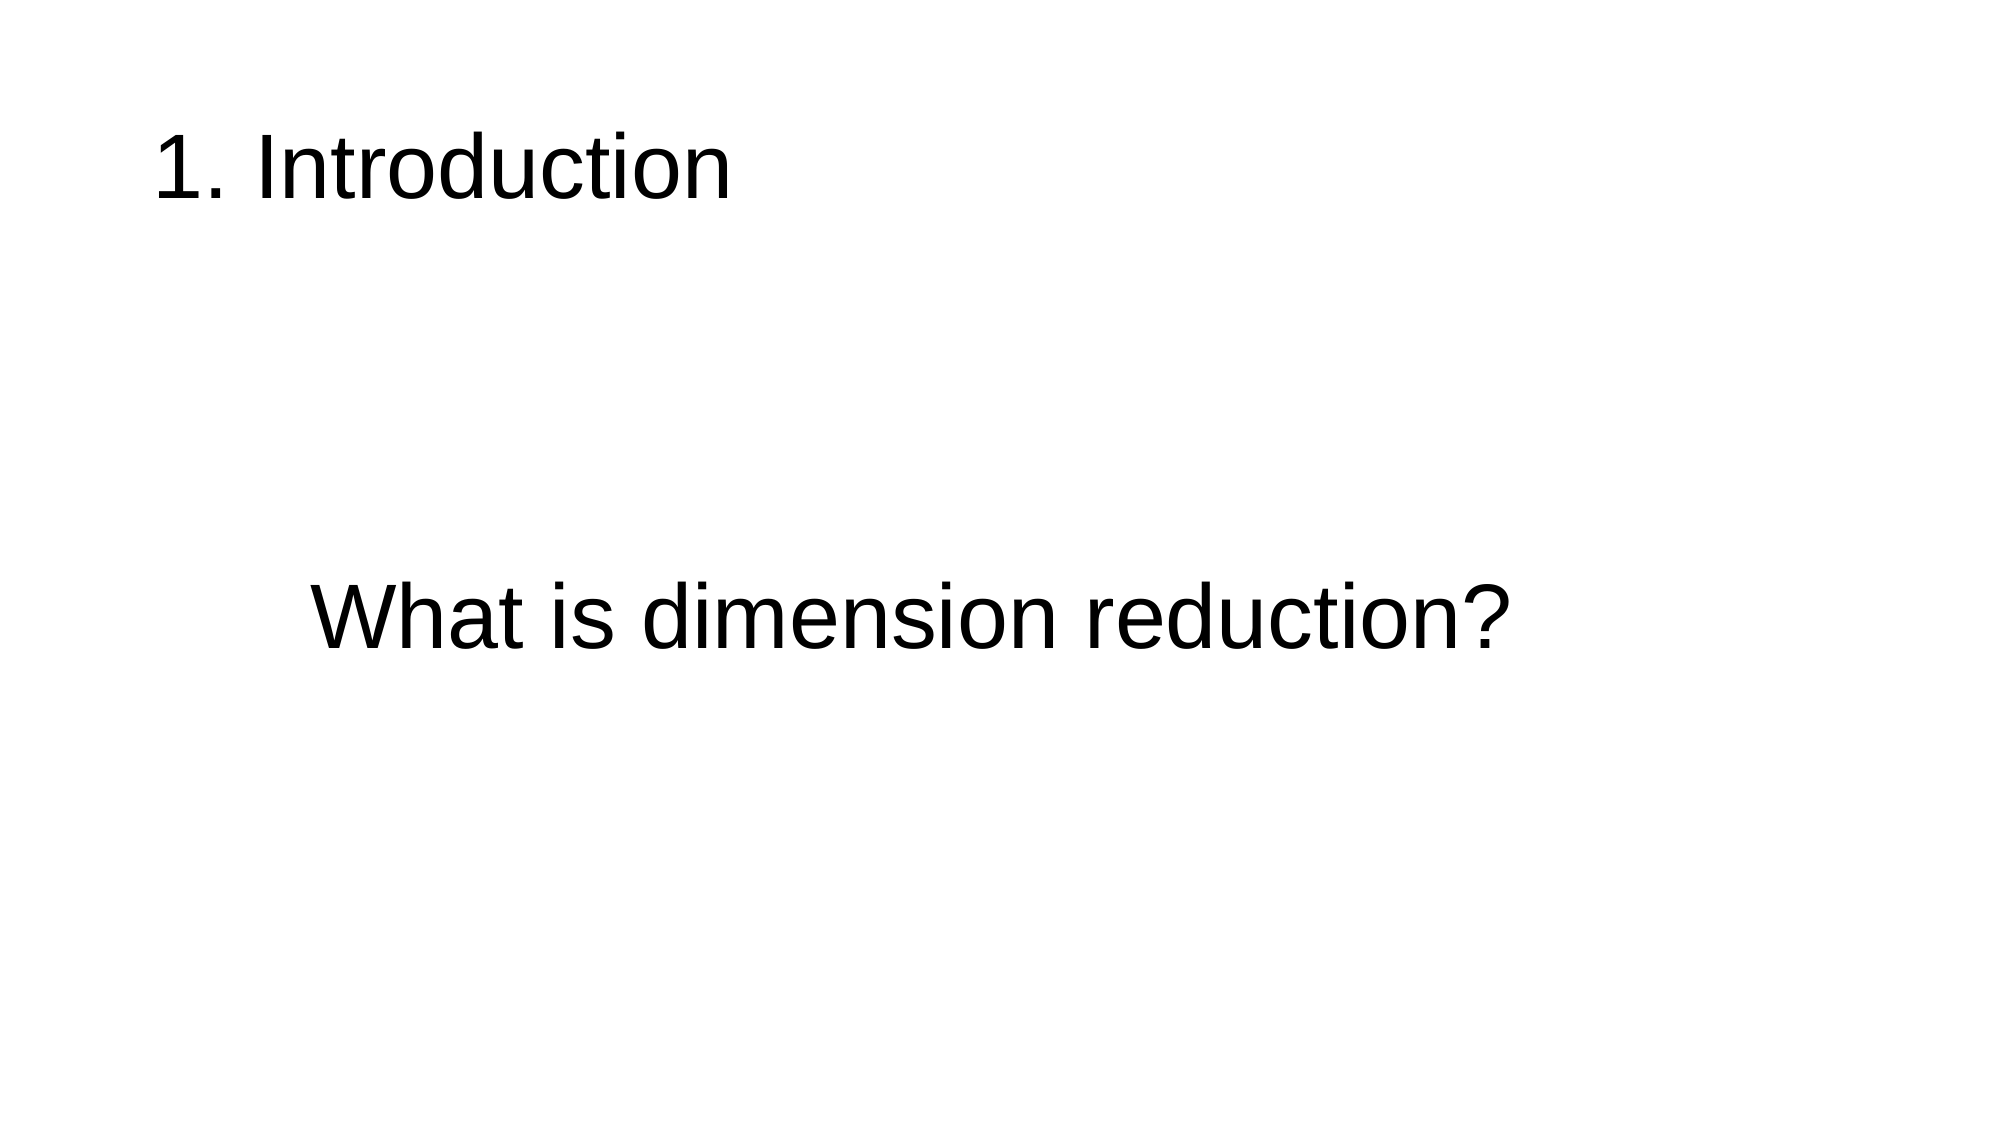

# 1. Introduction
What is dimension reduction?